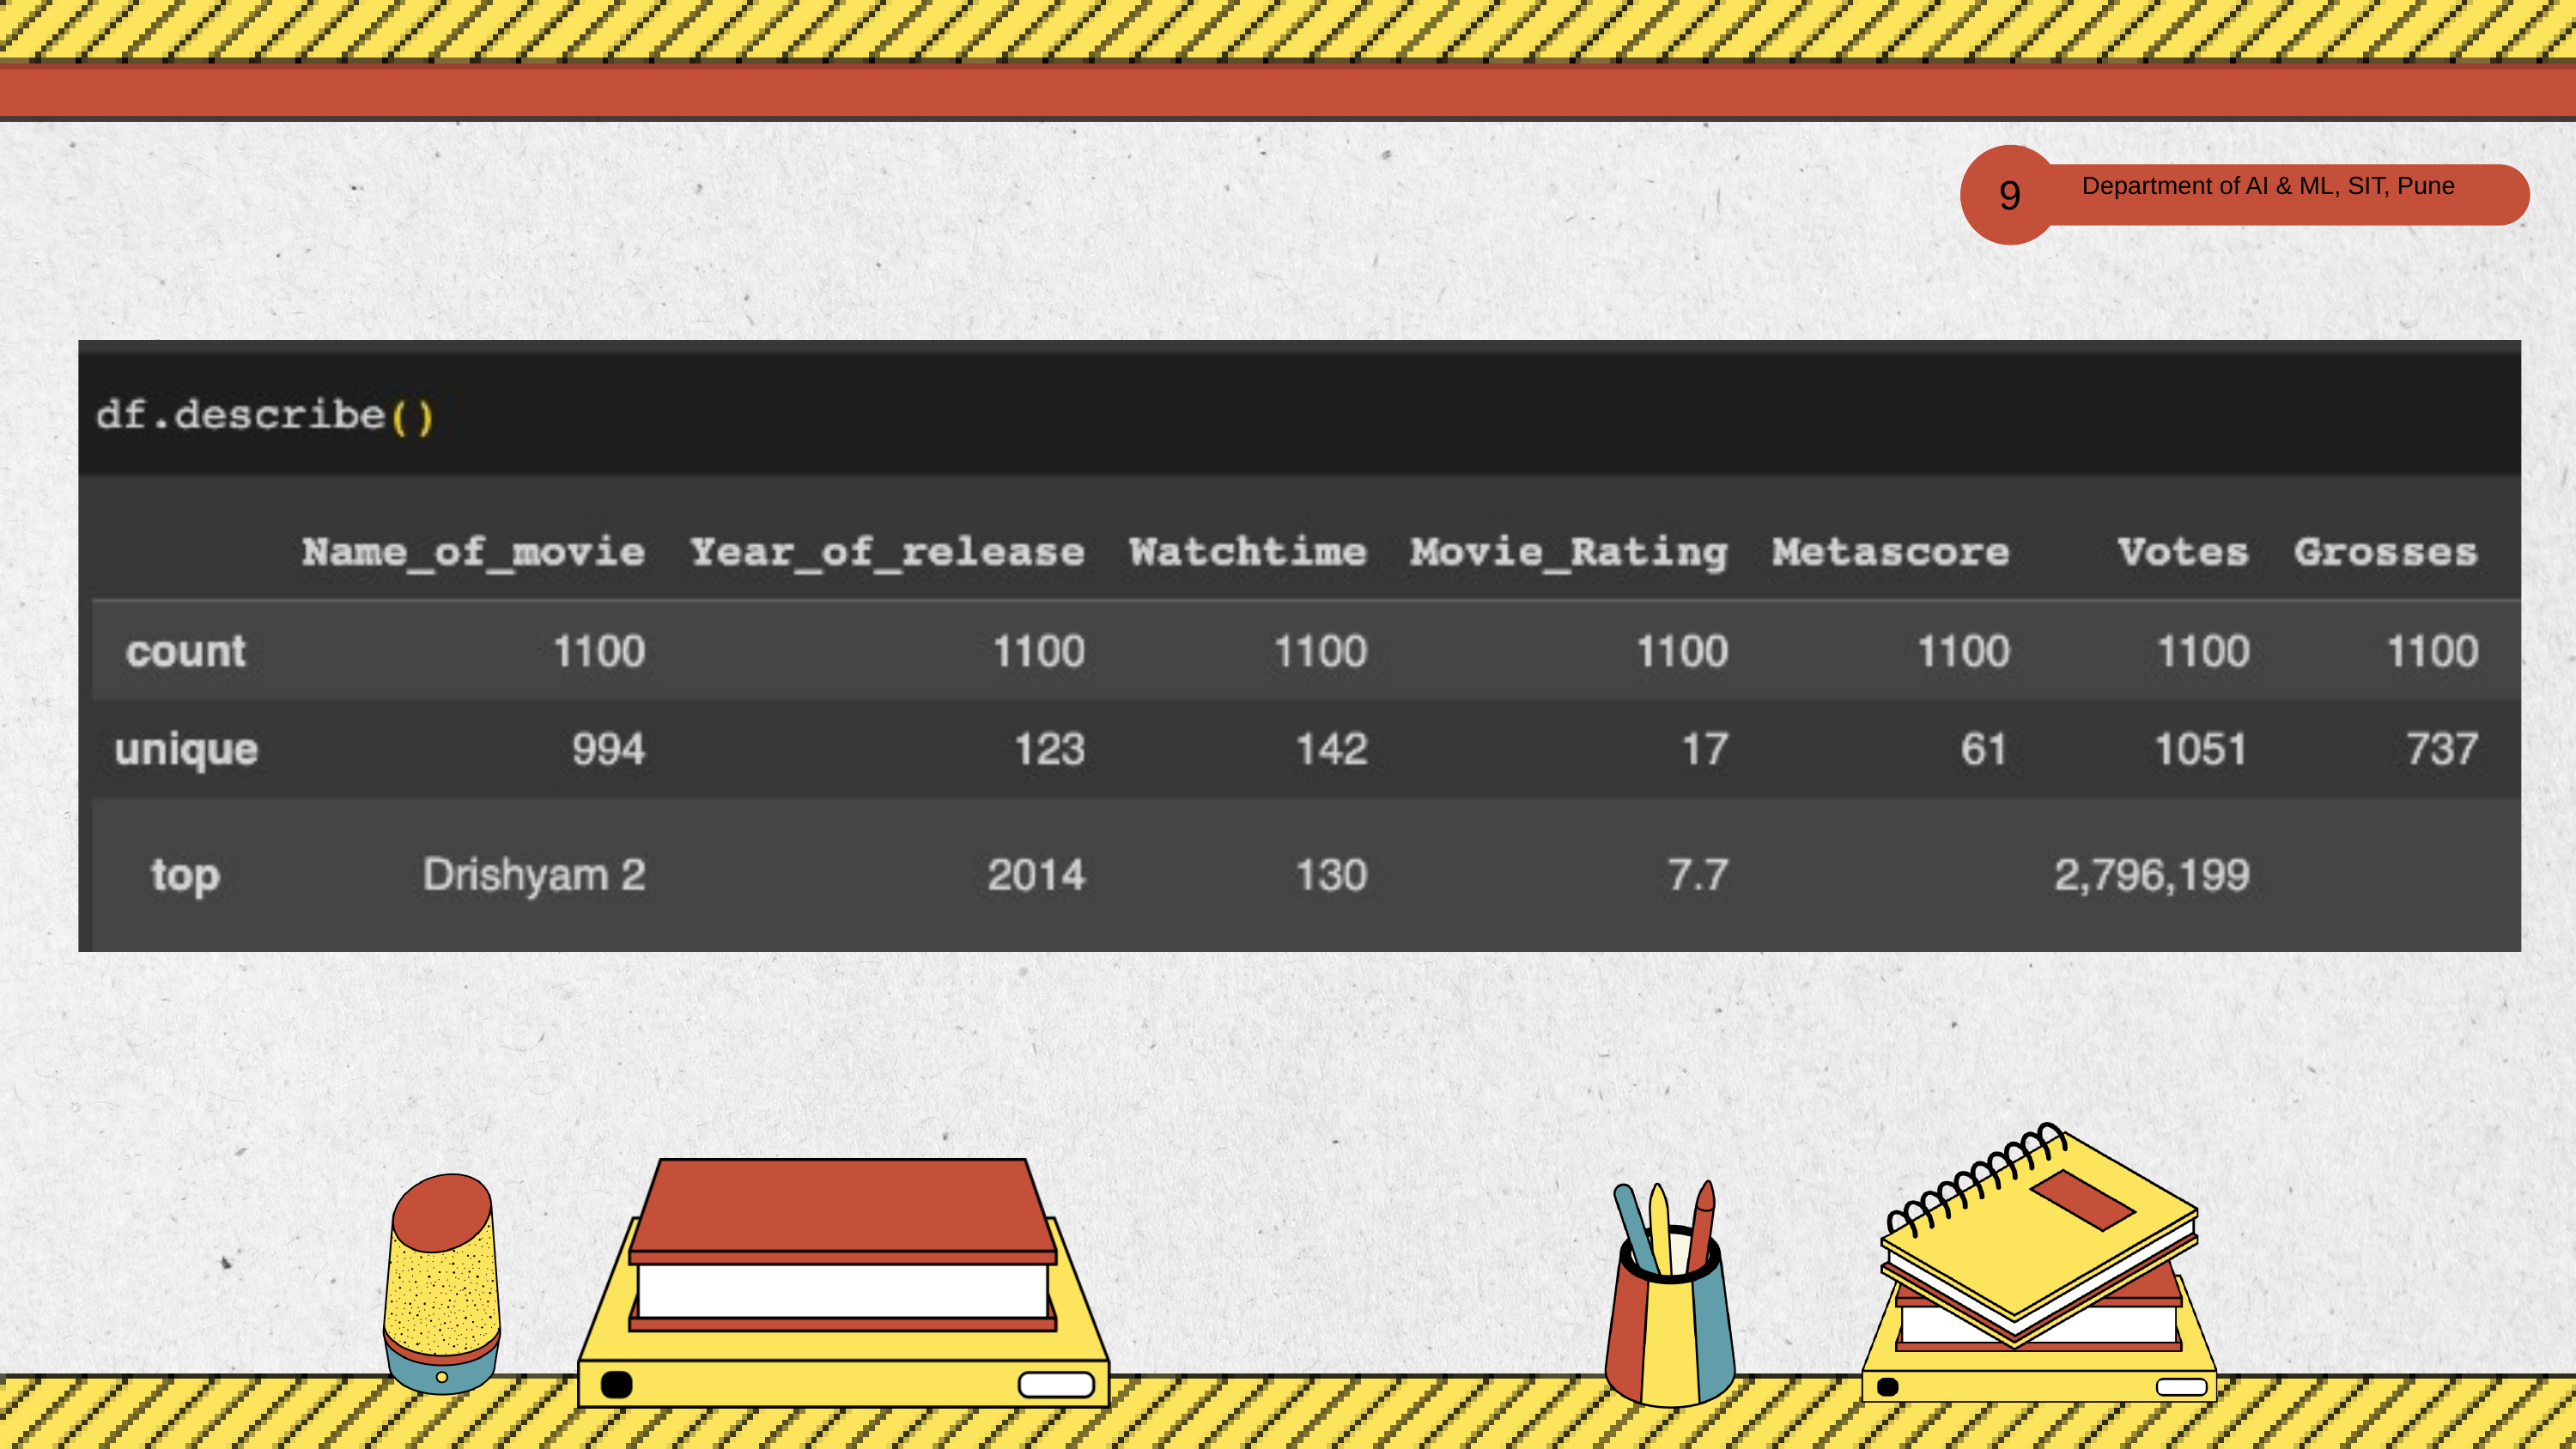

9

       Department of AI & ML, SIT, Pune